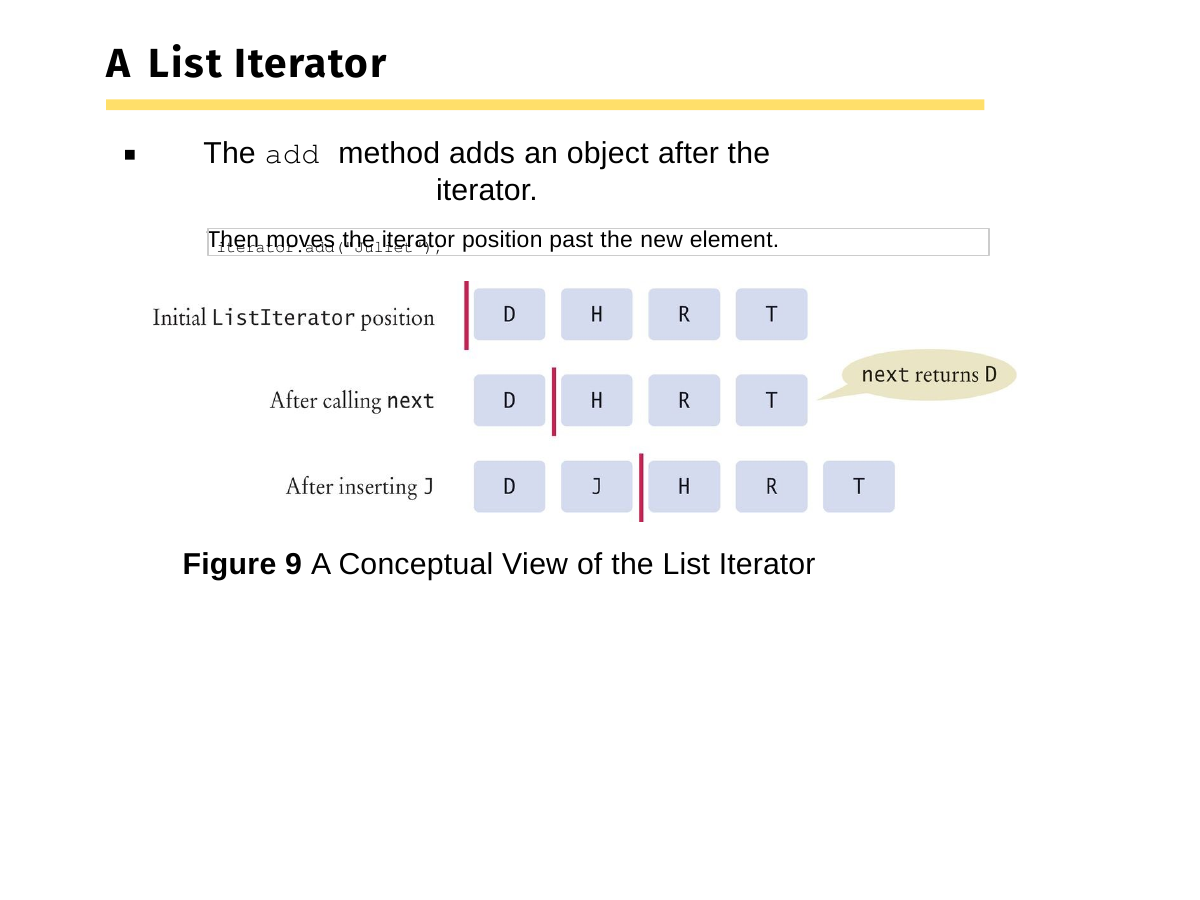

# A List Iterator

The add method adds an object after the iterator.
Then moves the iterator position past the new element.

iterator.add("Juliet");

Figure 9 A Conceptual View of the List Iterator